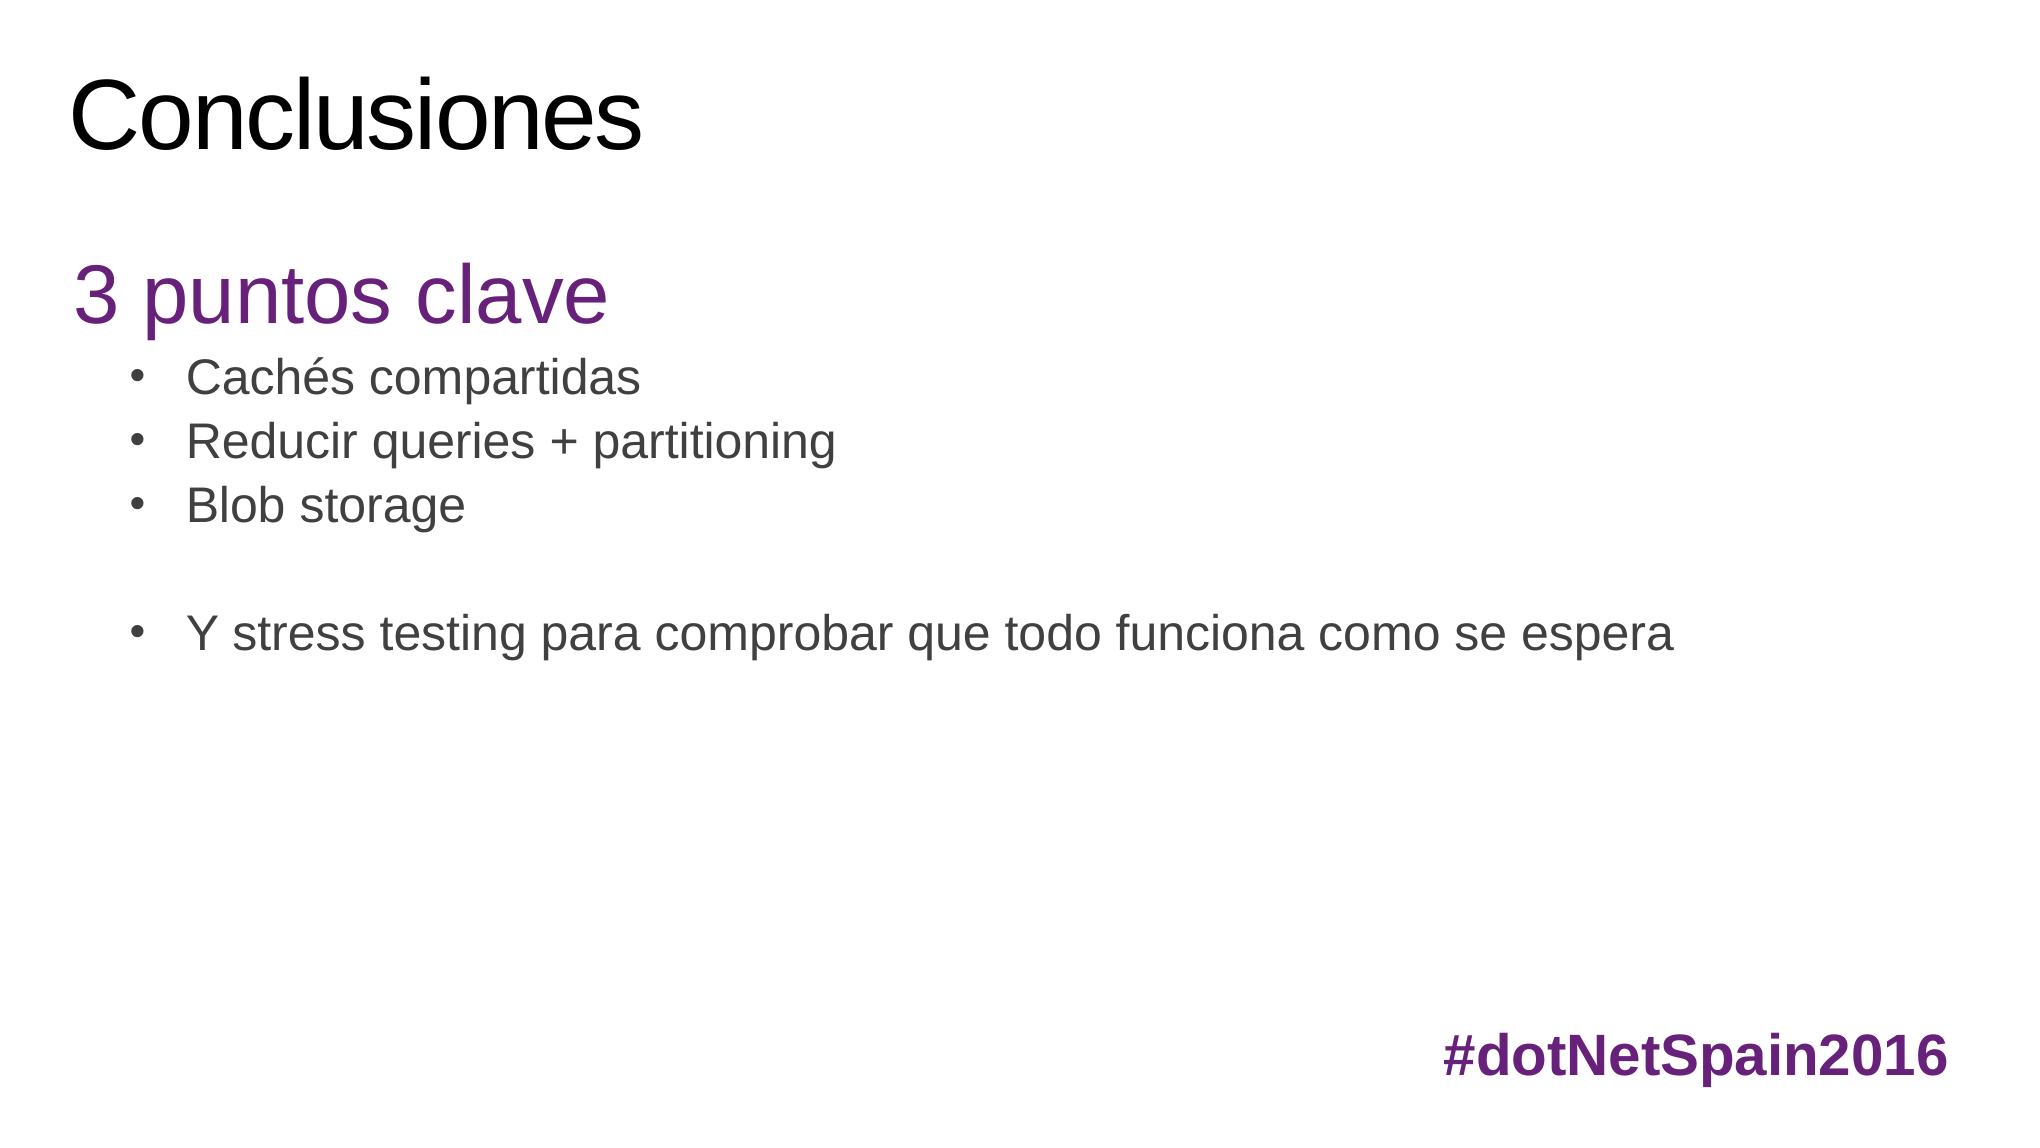

# Conclusiones
3 puntos clave
Cachés compartidas
Reducir queries + partitioning
Blob storage

Y stress testing para comprobar que todo funciona como se espera